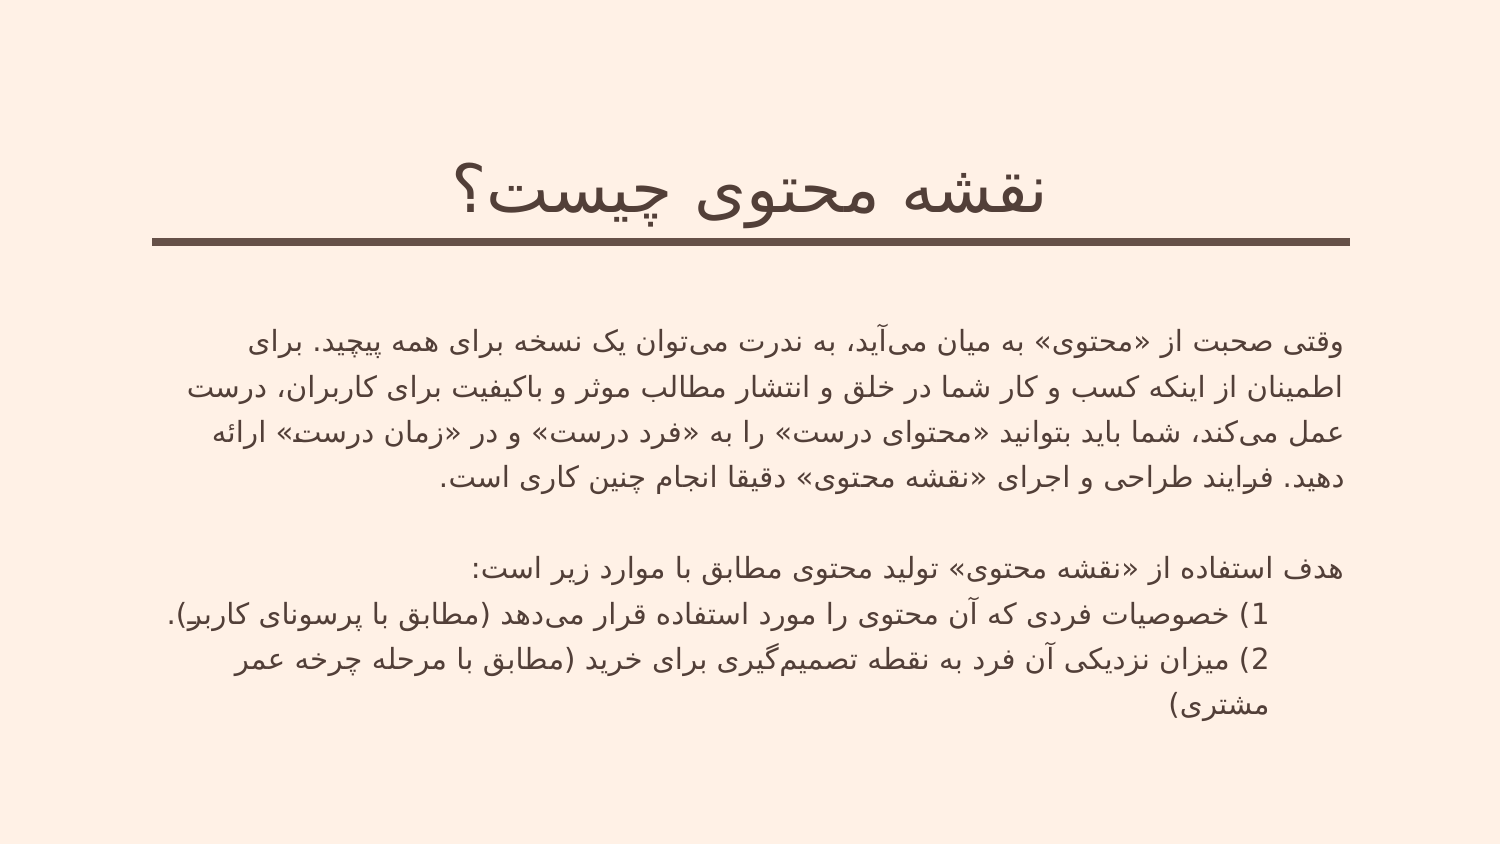

نقشه محتوی چیست؟
وقتی صحبت از «محتوی» به میان می‌آید، به ندرت می‌توان یک نسخه برای همه پیچید. برای اطمینان از اینکه کسب و کار شما در خلق و انتشار مطالب موثر و باکیفیت برای کاربران، درست عمل می‌کند، شما باید بتوانید «محتوای درست» را به «فرد درست» و در «زمان درست» ارائه دهید. فرایند طراحی و اجرای «نقشه محتوی» دقیقا انجام چنین کاری است.

هدف استفاده از «نقشه محتوی» تولید محتوی مطابق با موارد زیر است:
1) خصوصیات فردی که آن محتوی را مورد استفاده قرار می‌دهد (مطابق با پرسونای کاربر).
2) میزان نزدیکی آن فرد به نقطه تصمیم‌گیری برای خرید (مطابق با مرحله چرخه عمر مشتری)